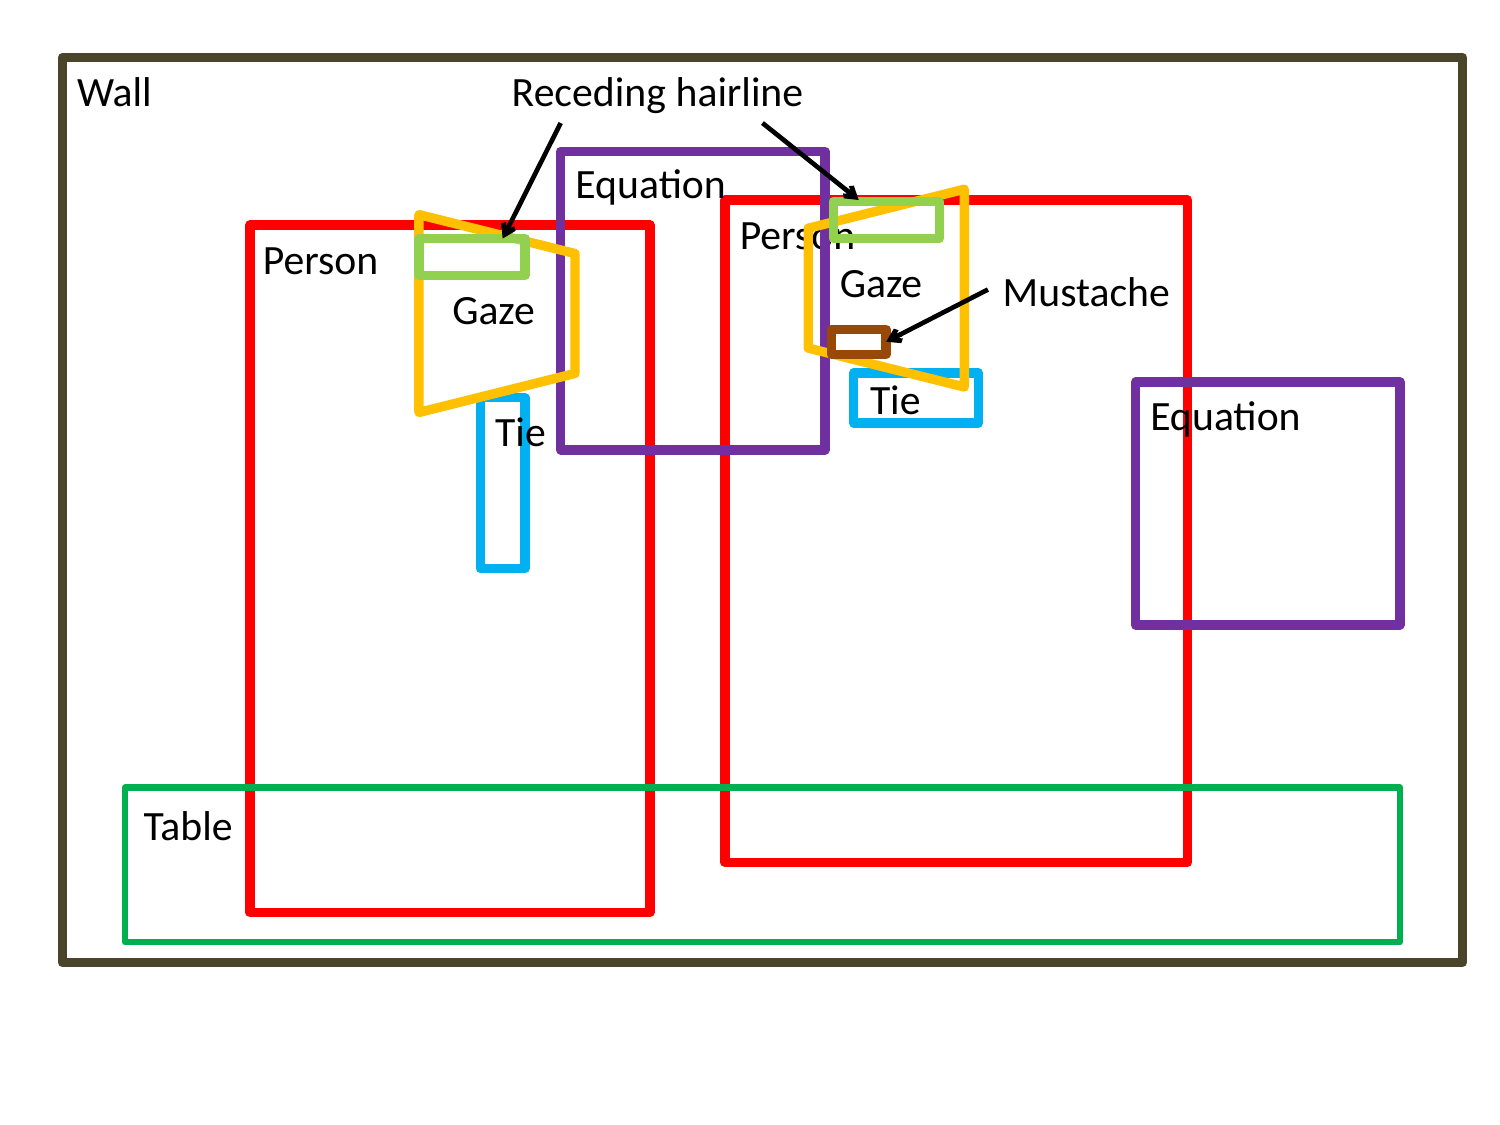

Receding hairline
Wall
Equation

Person

Person

Gaze
Mustache
Gaze

Tie

Equation

Tie

Table